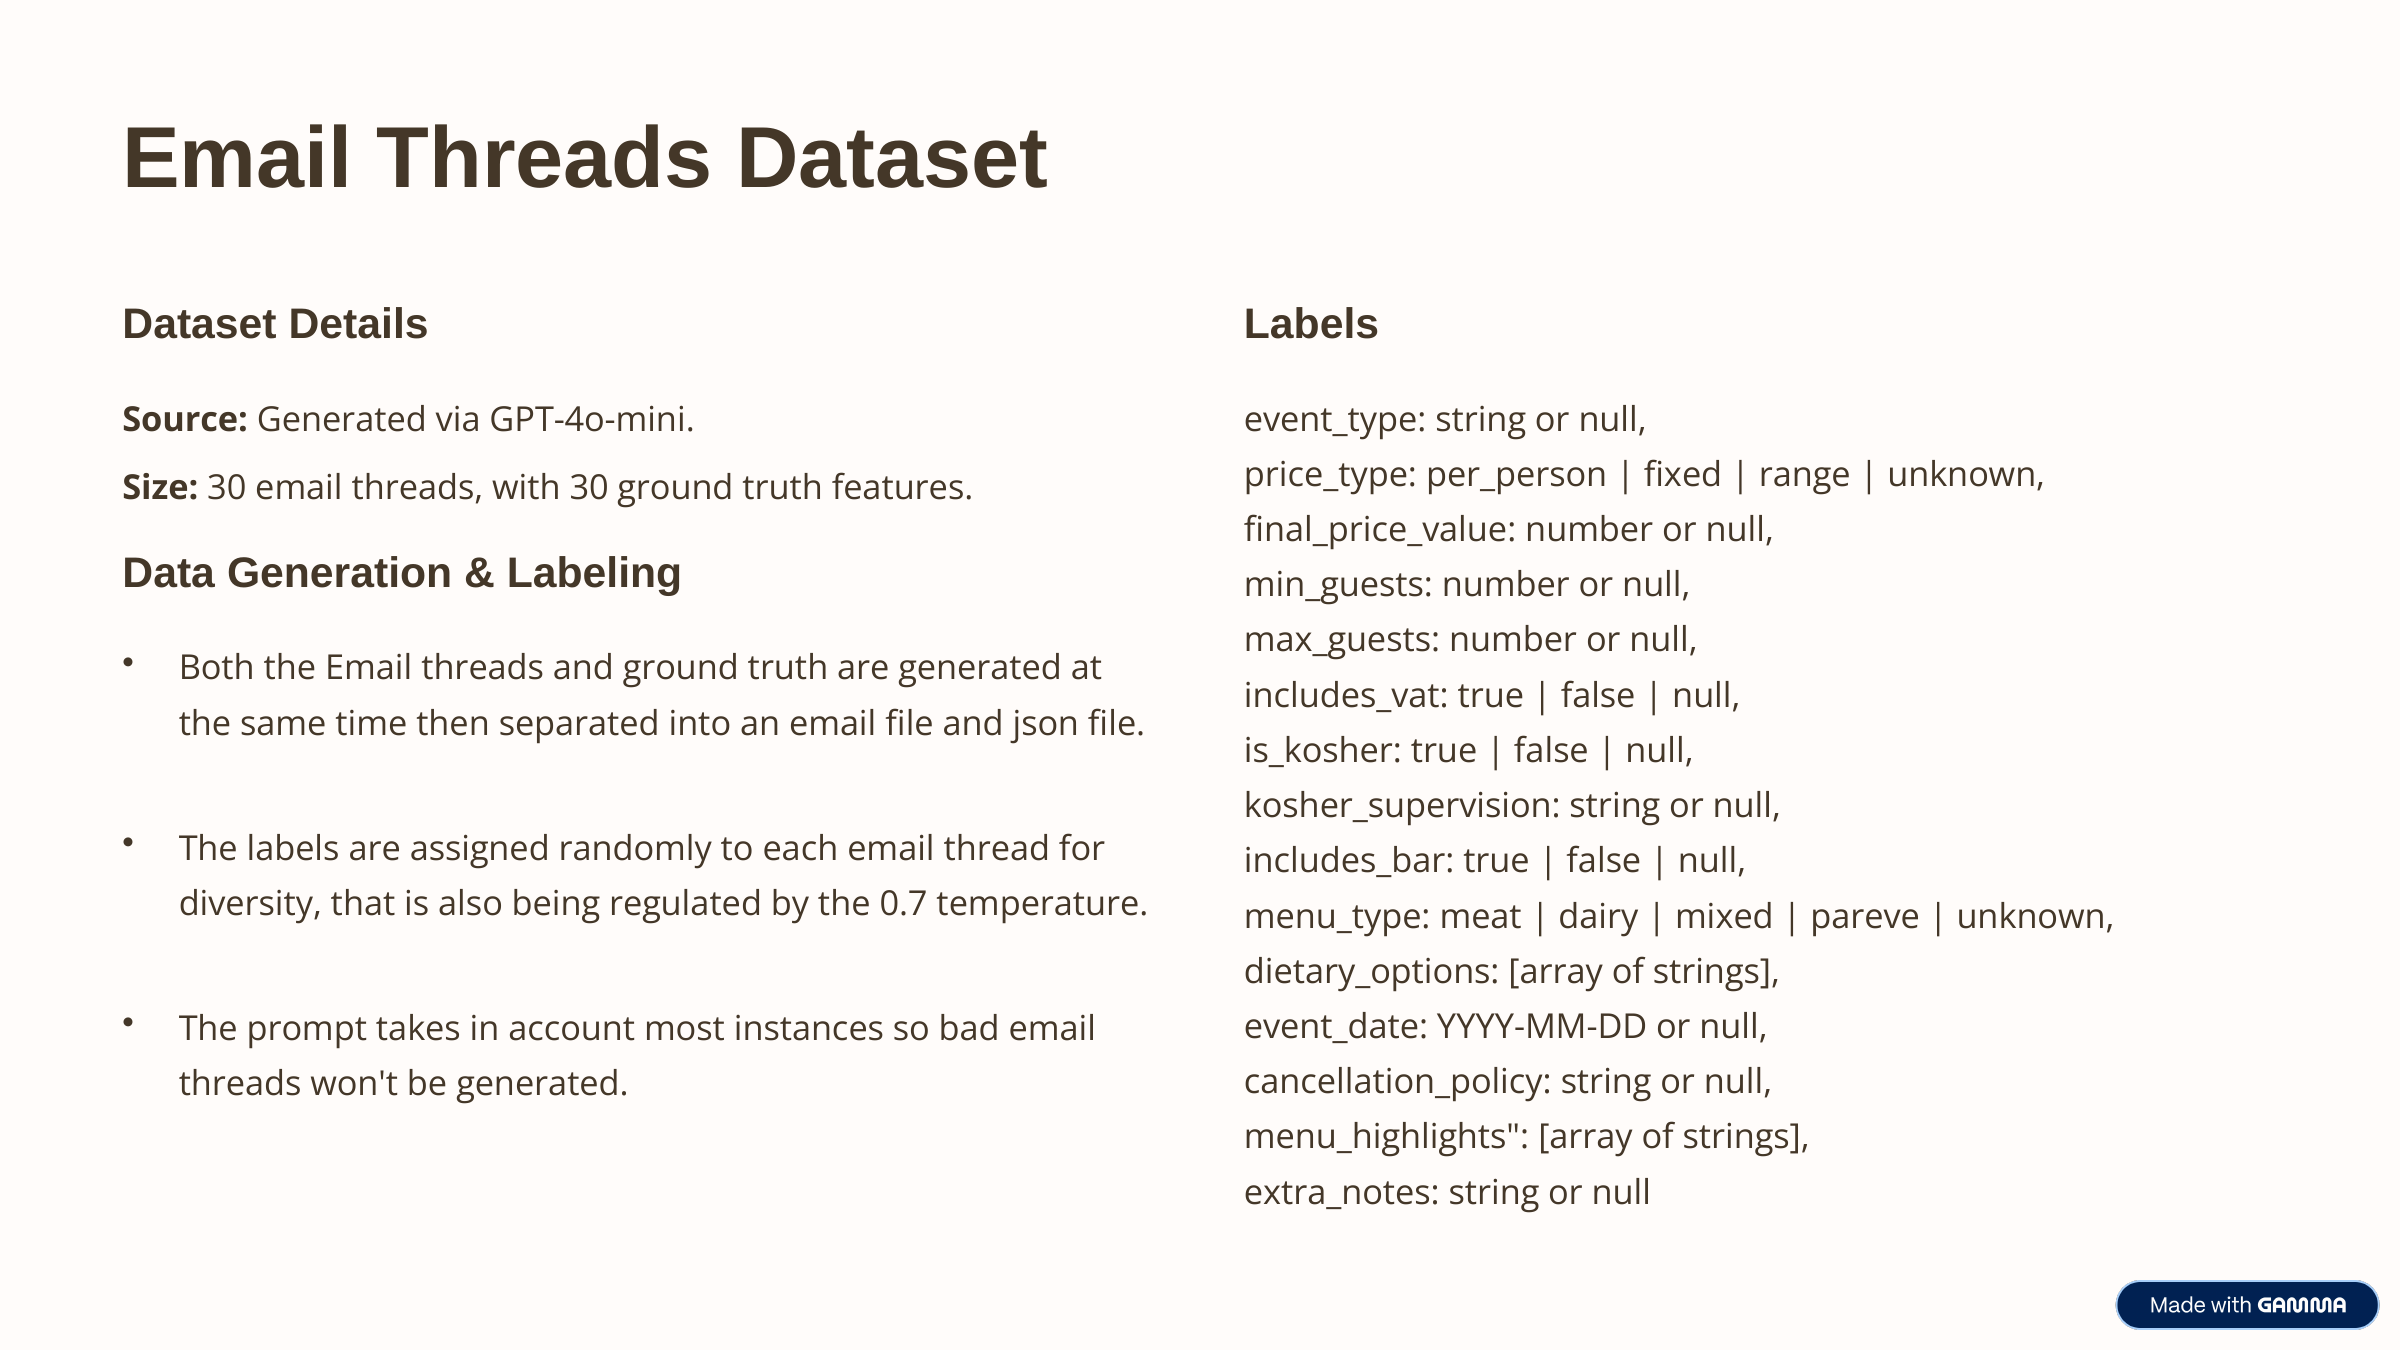

Email Threads Dataset
Dataset Details
Labels
Source: Generated via GPT-4o-mini.
event_type: string or null,
price_type: per_person | fixed | range | unknown, final_price_value: number or null,
min_guests: number or null,
max_guests: number or null,
includes_vat: true | false | null,
is_kosher: true | false | null,
kosher_supervision: string or null,
includes_bar: true | false | null,
menu_type: meat | dairy | mixed | pareve | unknown, dietary_options: [array of strings],
event_date: YYYY-MM-DD or null,
cancellation_policy: string or null,
menu_highlights": [array of strings],
extra_notes: string or null
Size: 30 email threads, with 30 ground truth features.
Data Generation & Labeling
Both the Email threads and ground truth are generated at the same time then separated into an email file and json file.
The labels are assigned randomly to each email thread for diversity, that is also being regulated by the 0.7 temperature.
The prompt takes in account most instances so bad email threads won't be generated.